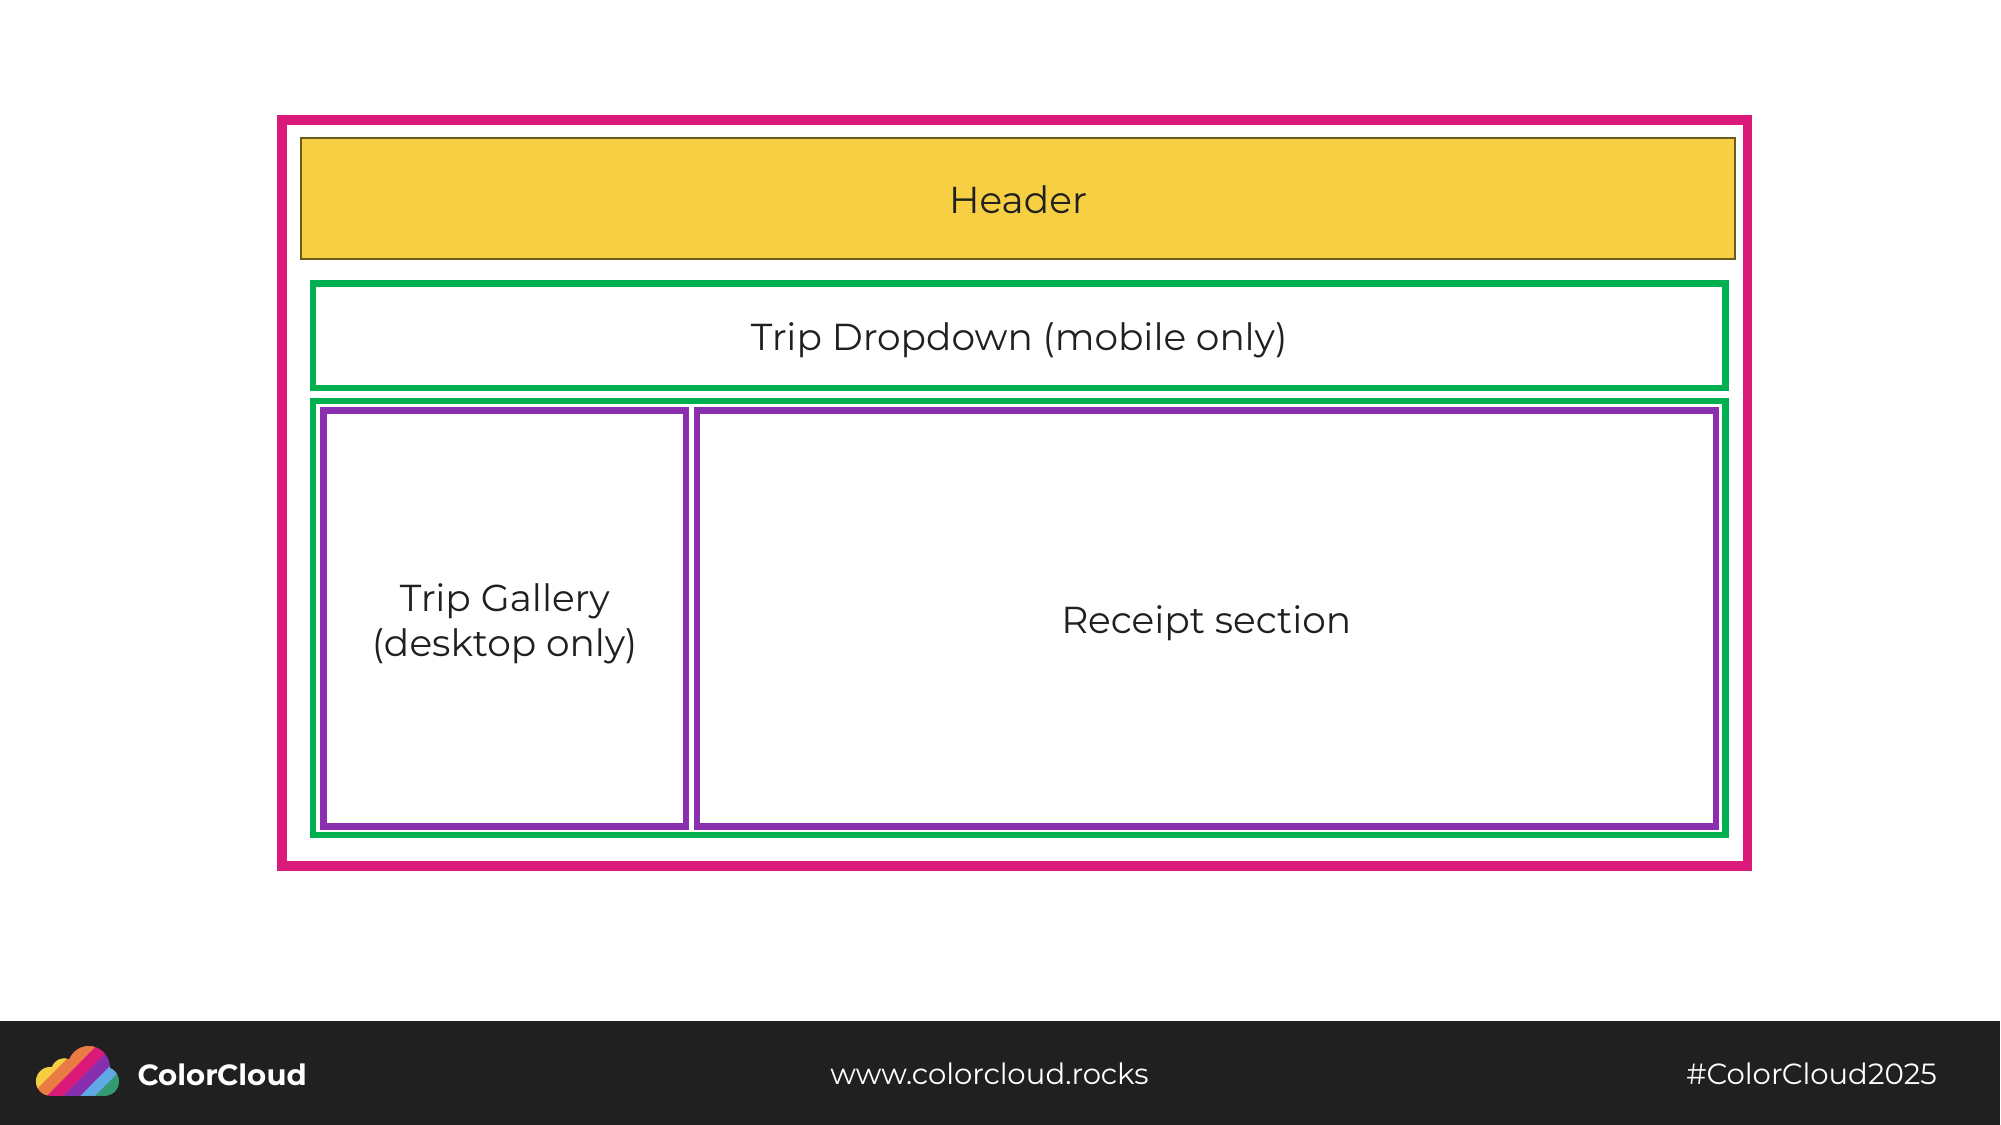

Header
Trip Dropdown (mobile only)

Trip Gallery (desktop only)
Receipt section